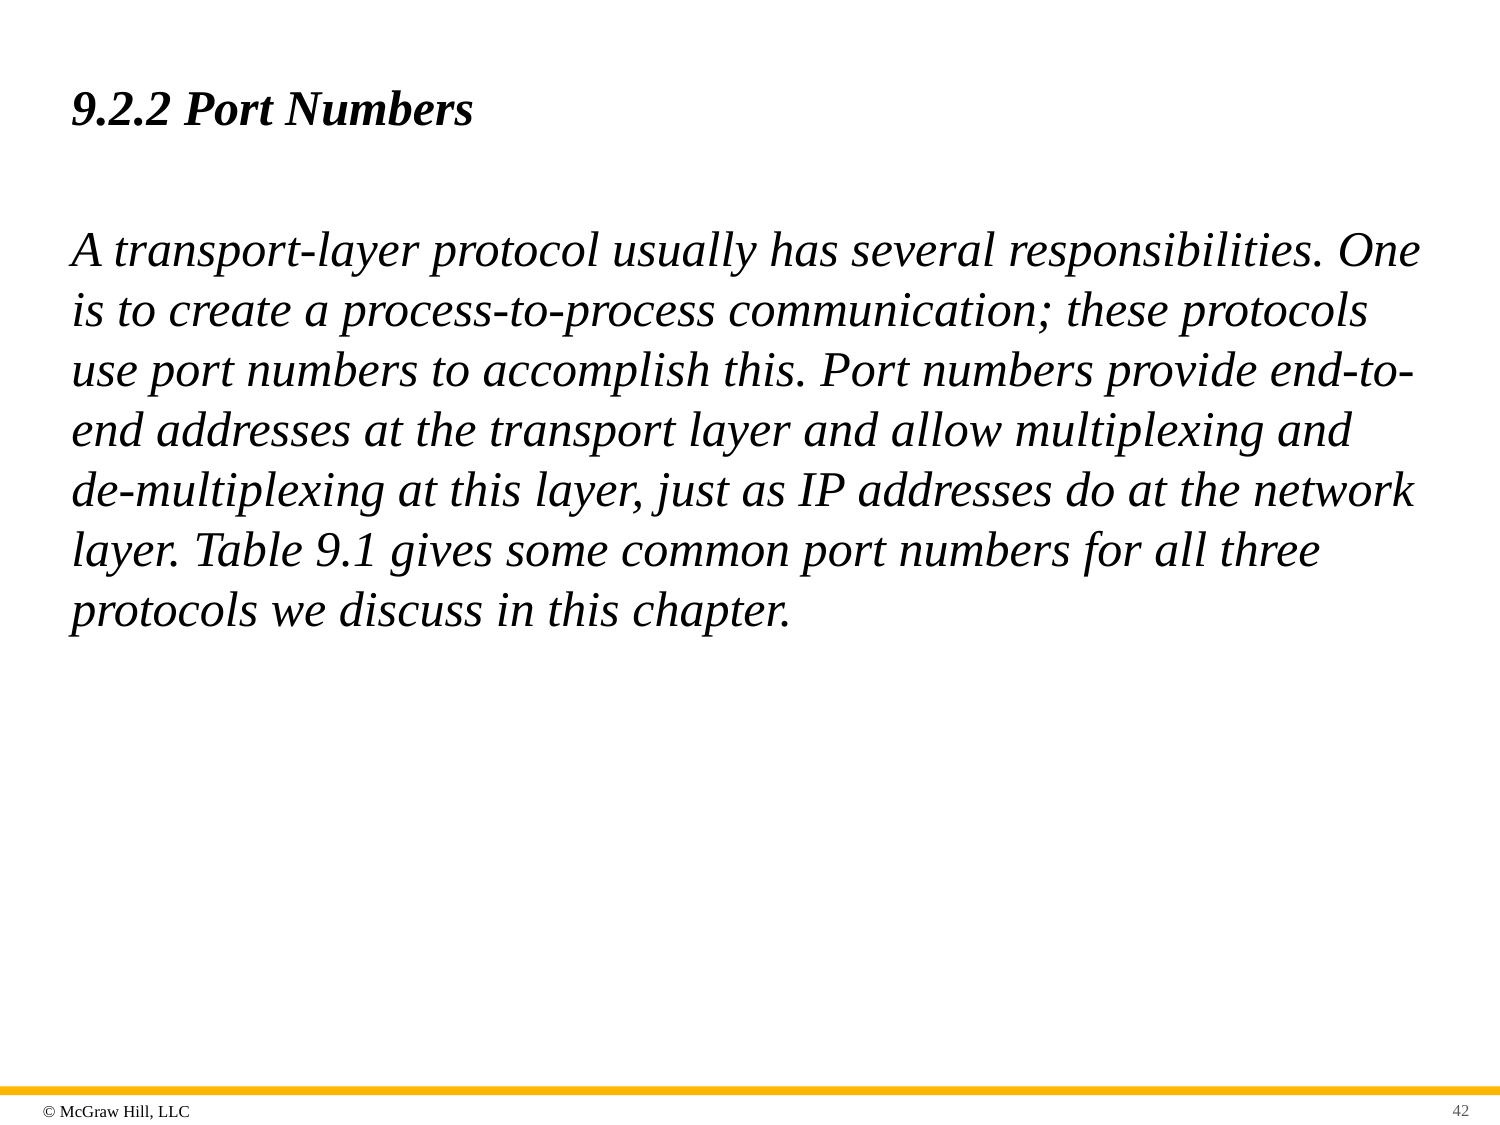

# 9.2.2 Port Numbers
A transport-layer protocol usually has several responsibilities. One is to create a process-to-process communication; these protocols use port numbers to accomplish this. Port numbers provide end-to-end addresses at the transport layer and allow multiplexing and de-multiplexing at this layer, just as IP addresses do at the network layer. Table 9.1 gives some common port numbers for all three protocols we discuss in this chapter.
42